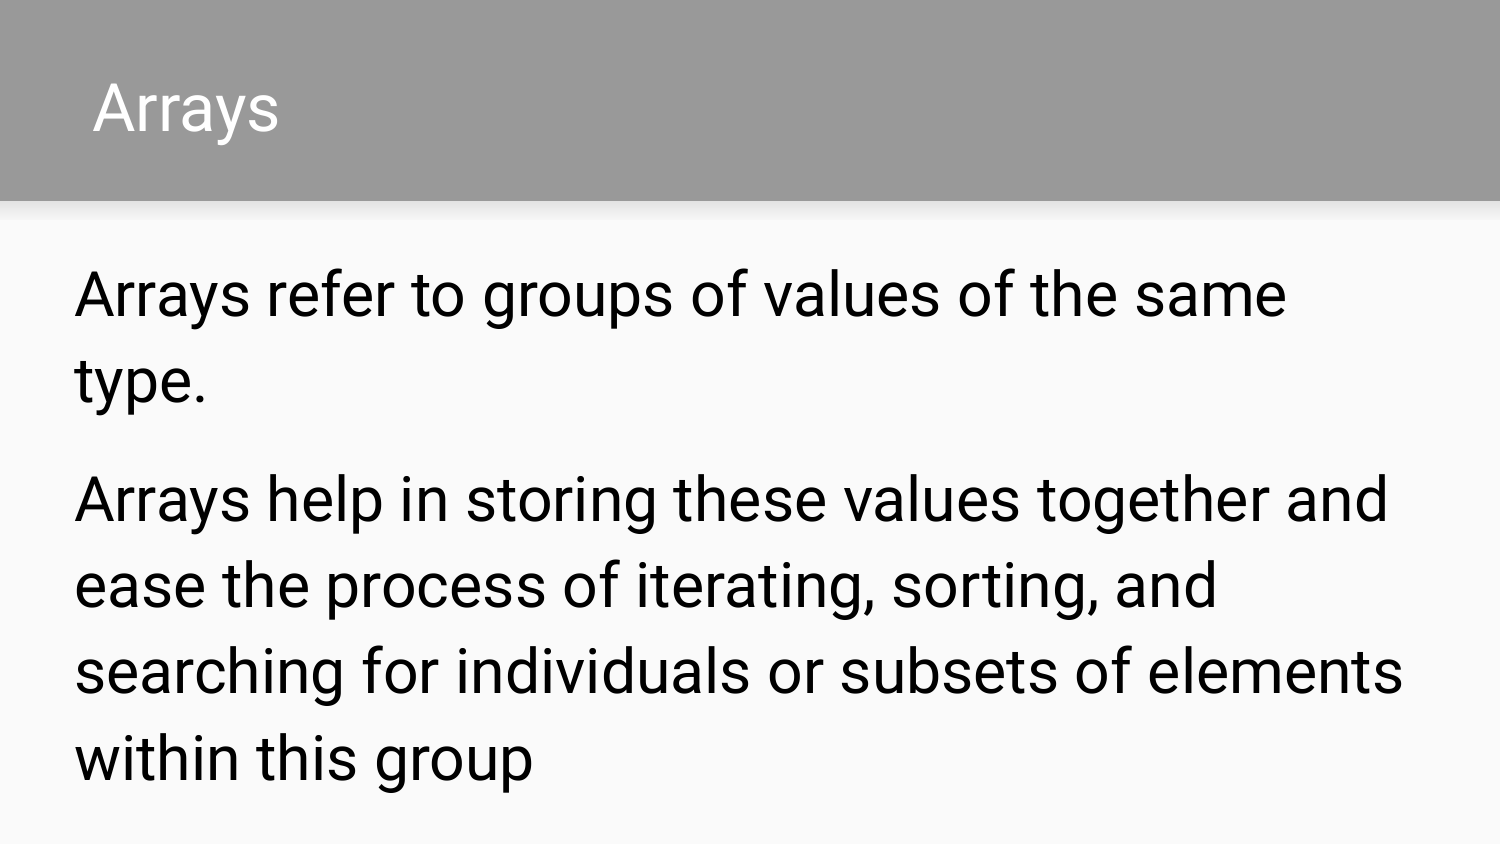

# Arrays
Arrays refer to groups of values of the same type.
Arrays help in storing these values together and ease the process of iterating, sorting, and searching for individuals or subsets of elements within this group